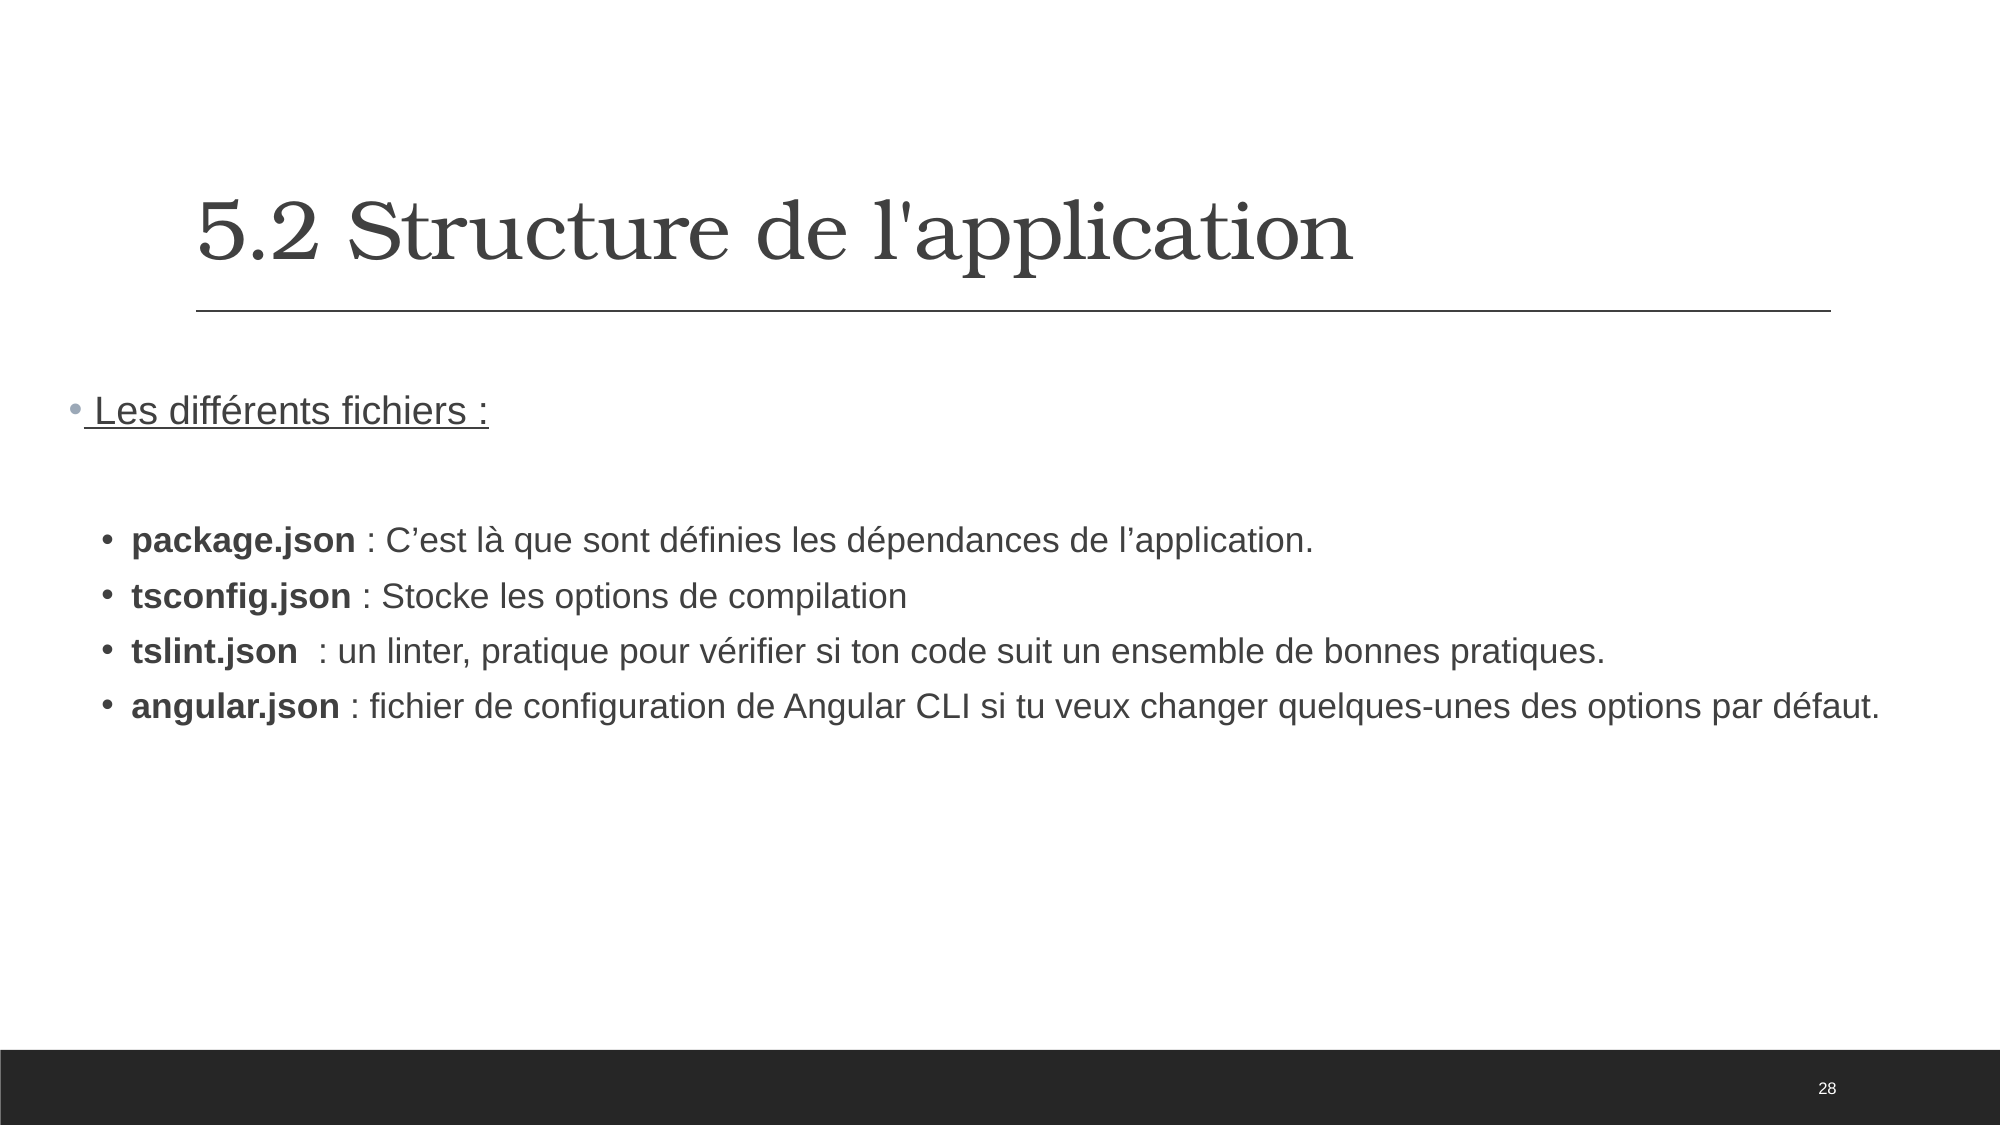

# 5.2 Structure de l'application
 Les différents fichiers :

package.json : C’est là que sont définies les dépendances de l’application.
tsconfig.json : Stocke les options de compilation
tslint.json  : un linter, pratique pour vérifier si ton code suit un ensemble de bonnes pratiques.
angular.json : fichier de configuration de Angular CLI si tu veux changer quelques-unes des options par défaut.
28